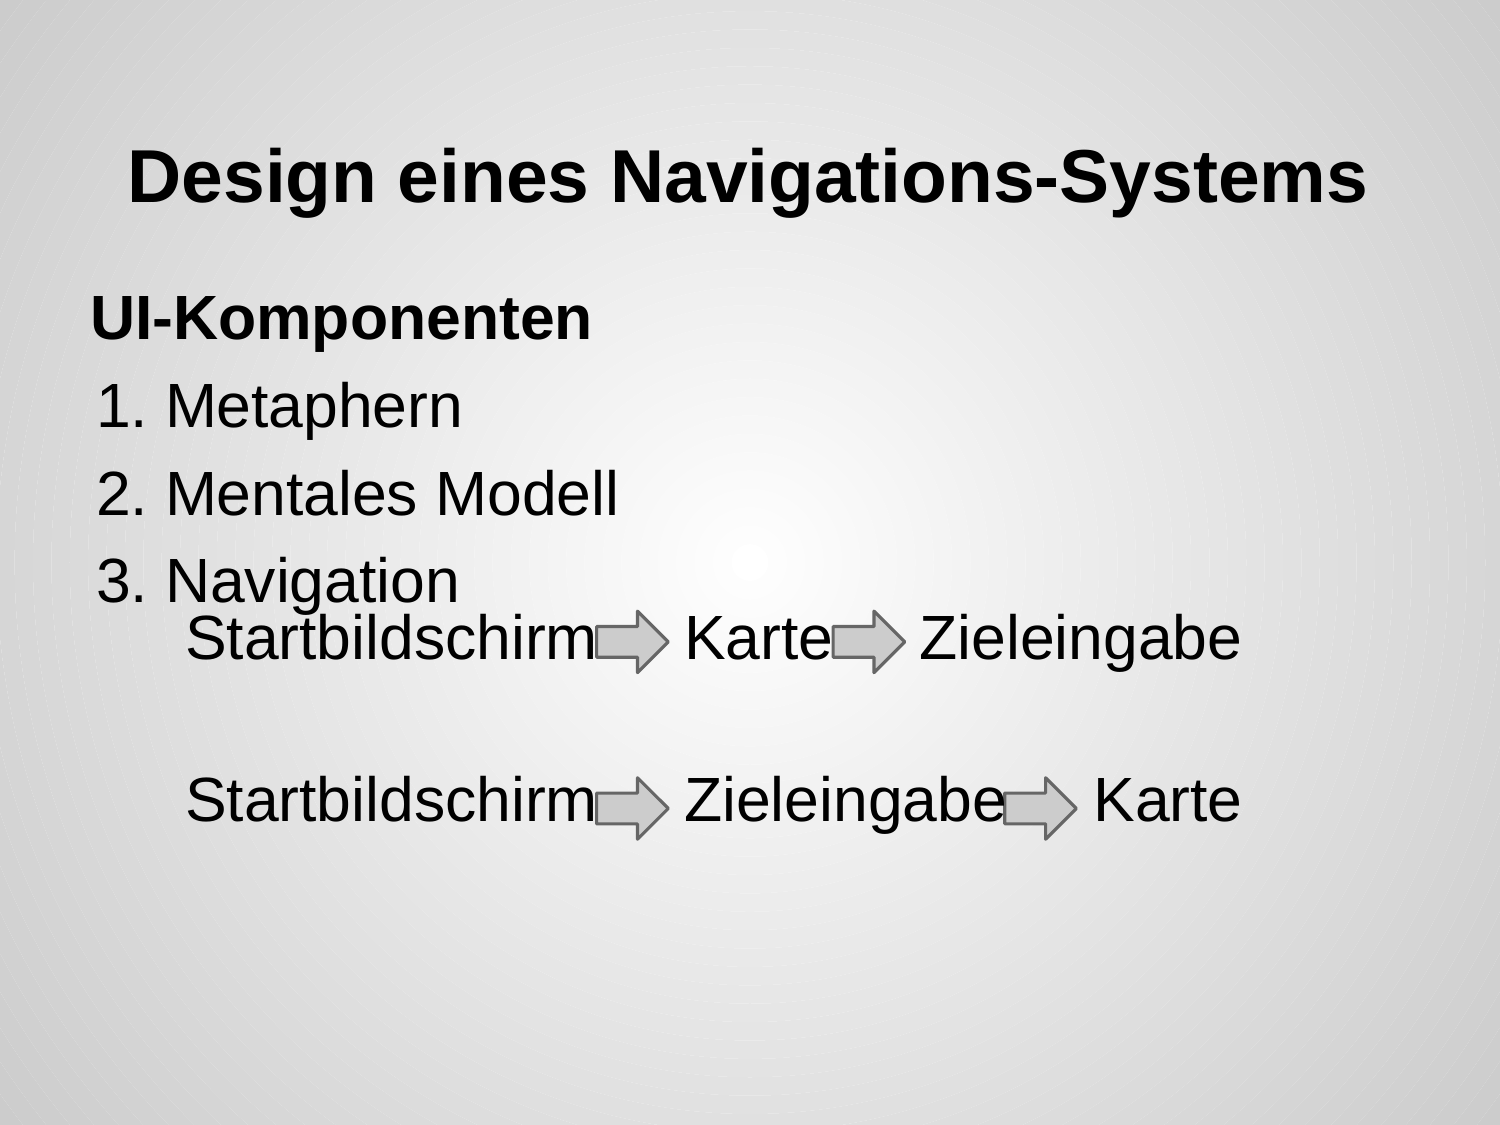

# Design eines Navigations-Systems
UI-Komponenten
Metaphern
Mentales Modell
Navigation

Startbildschirm     Karte     Zieleingabe

Startbildschirm     Zieleingabe     Karte